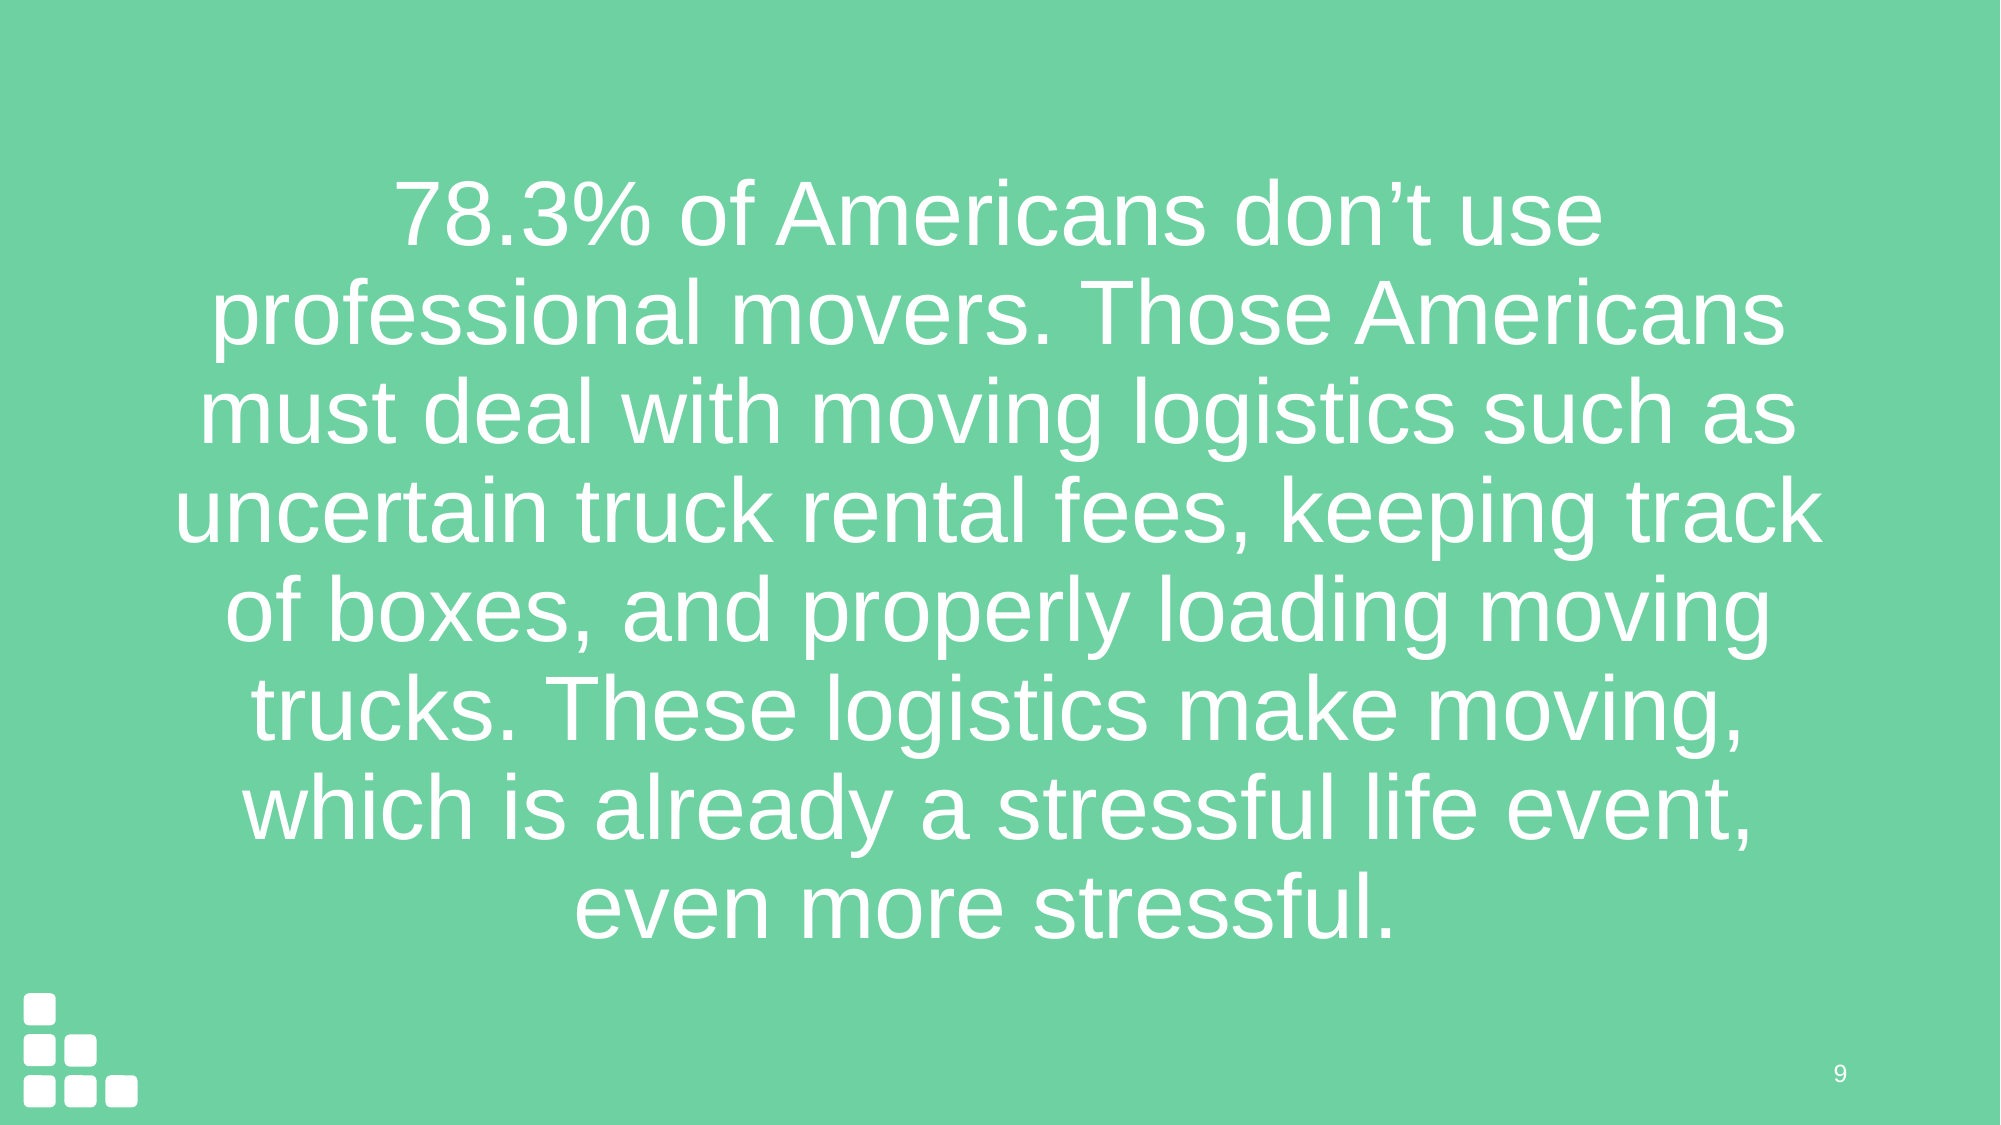

# 78.3% of Americans don’t use professional movers. Those Americans must deal with moving logistics such as uncertain truck rental fees, keeping track of boxes, and properly loading moving trucks. These logistics make moving, which is already a stressful life event, even more stressful.

9